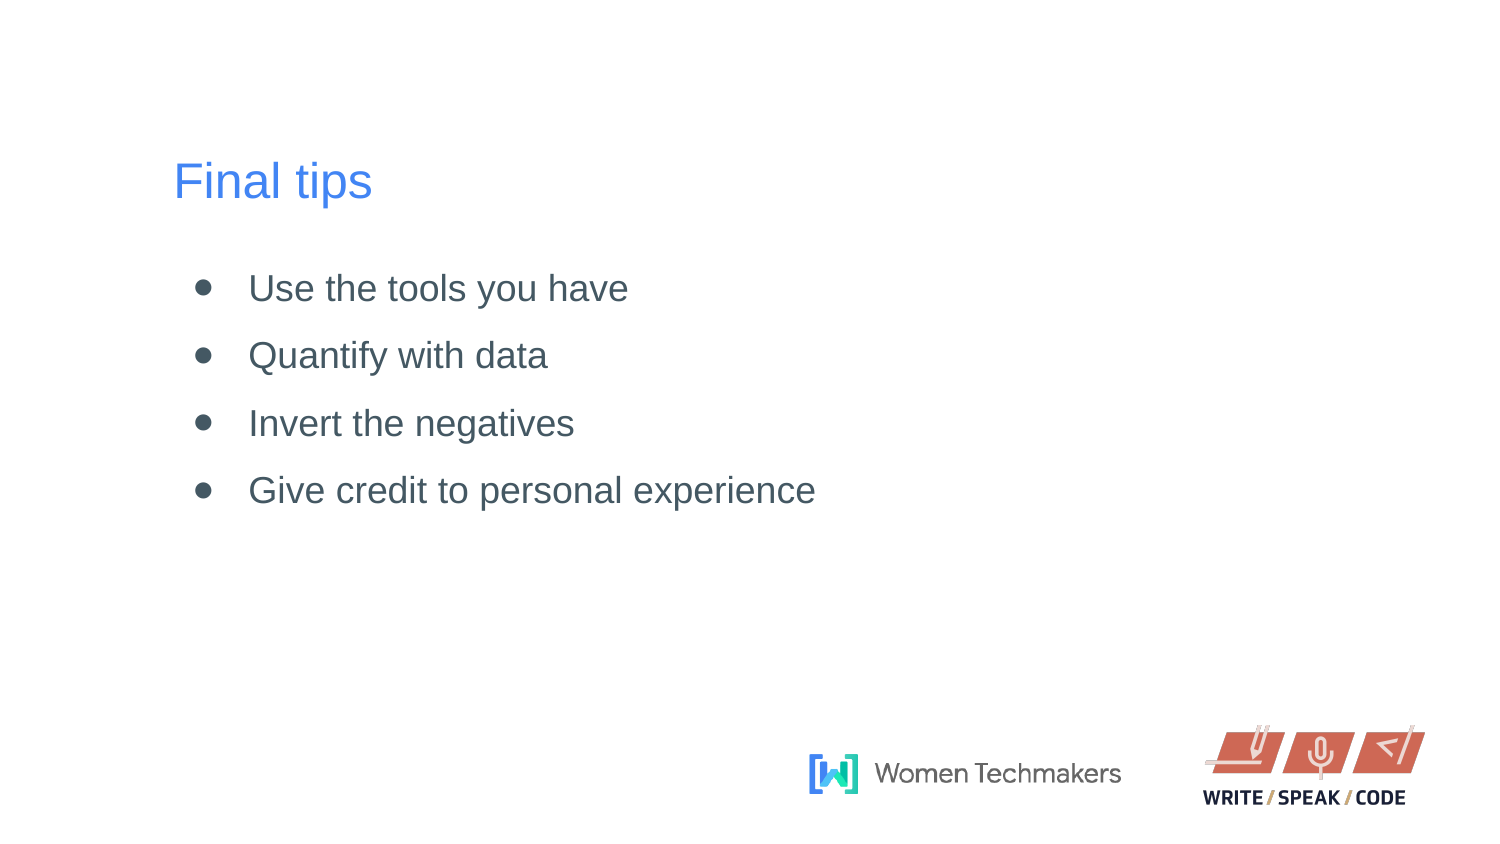

Final tips
Use the tools you have
Quantify with data
Invert the negatives
Give credit to personal experience